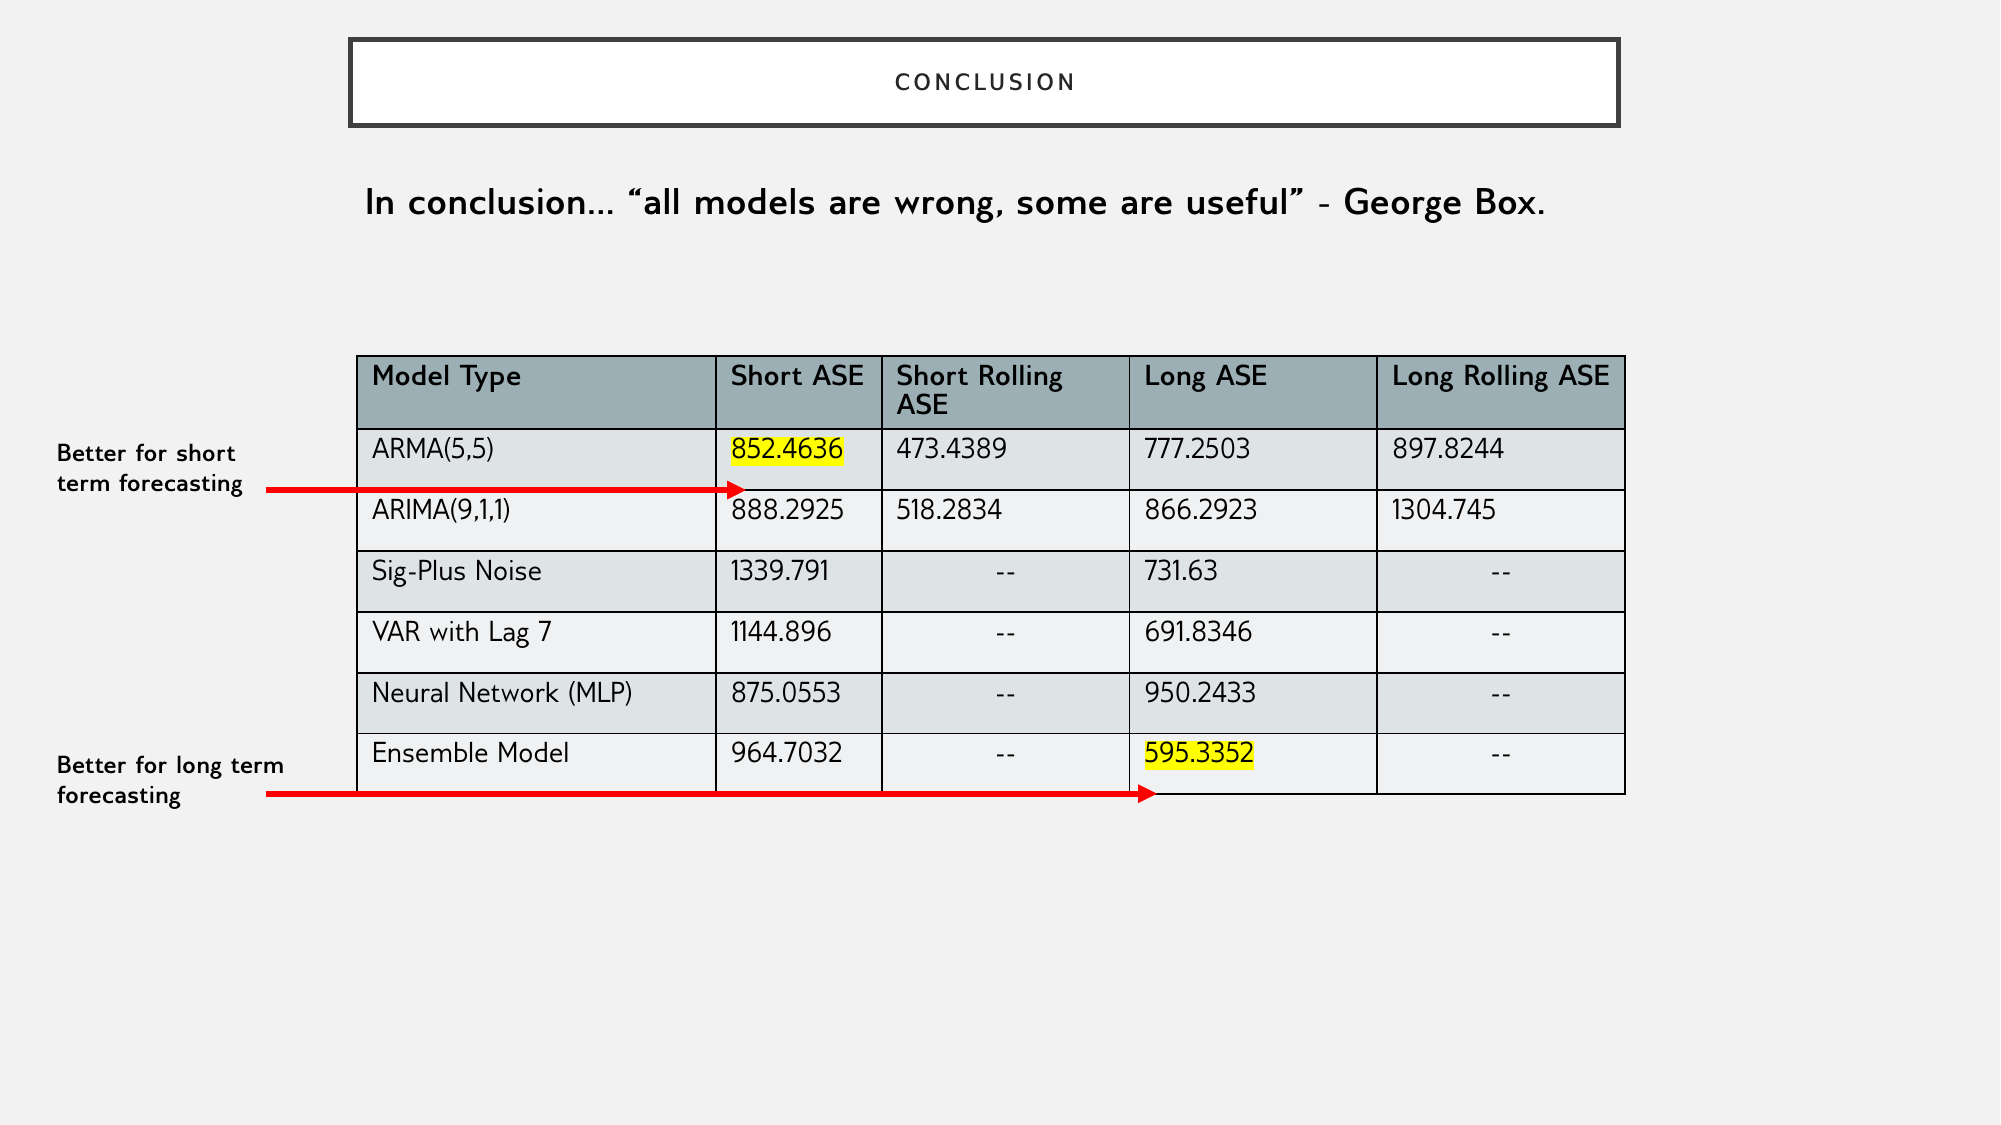

# Conclusion
In conclusion… “all models are wrong, some are useful” - George Box.
| Model Type | Short ASE | Short Rolling ASE | Long ASE | Long Rolling ASE |
| --- | --- | --- | --- | --- |
| ARMA(5,5) | 852.4636 | 473.4389 | 777.2503 | 897.8244 |
| ARIMA(9,1,1) | 888.2925 | 518.2834 | 866.2923 | 1304.745 |
| Sig-Plus Noise | 1339.791 | -- | 731.63 | -- |
| VAR with Lag 7 | 1144.896 | -- | 691.8346 | -- |
| Neural Network (MLP) | 875.0553 | -- | 950.2433 | -- |
| Ensemble Model | 964.7032 | -- | 595.3352 | -- |
Better for short term forecasting
Better for long term forecasting